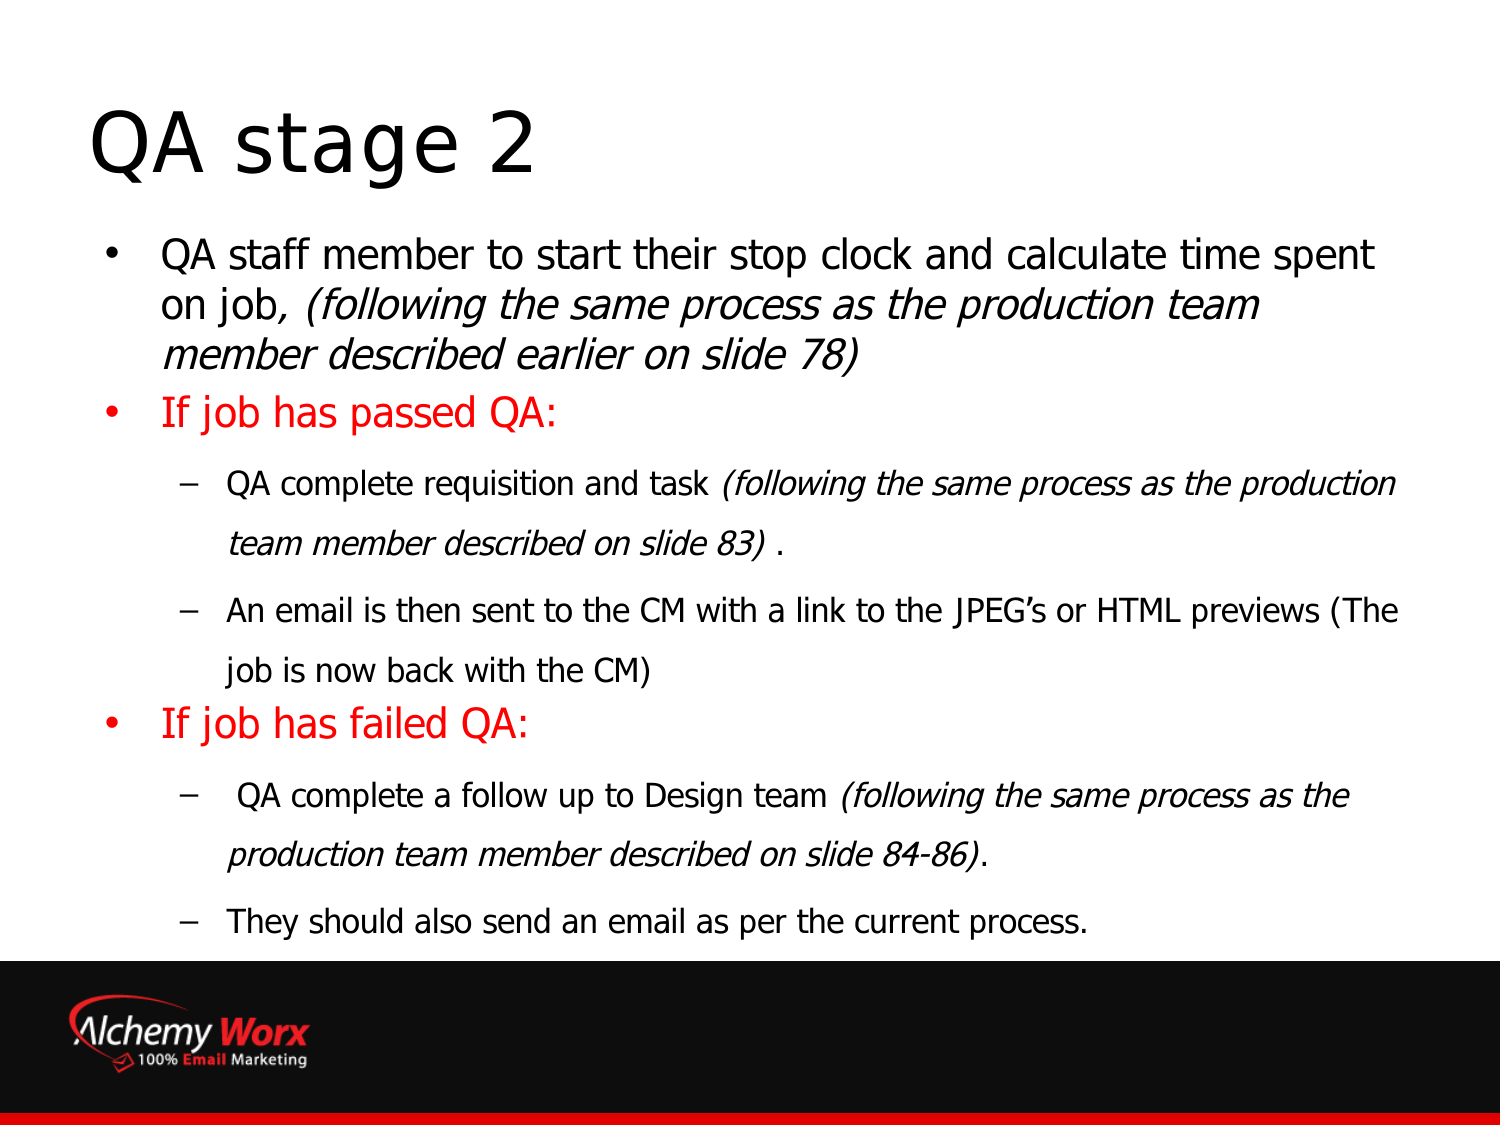

# QA stage 2

QA staff member to start their stop clock and calculate time spent on job, (following the same process as the production team member described earlier on slide 78)
If job has passed QA:
QA complete requisition and task (following the same process as the production team member described on slide 83) .
An email is then sent to the CM with a link to the JPEG’s or HTML previews (The job is now back with the CM)
If job has failed QA:
 QA complete a follow up to Design team (following the same process as the production team member described on slide 84-86).
They should also send an email as per the current process.